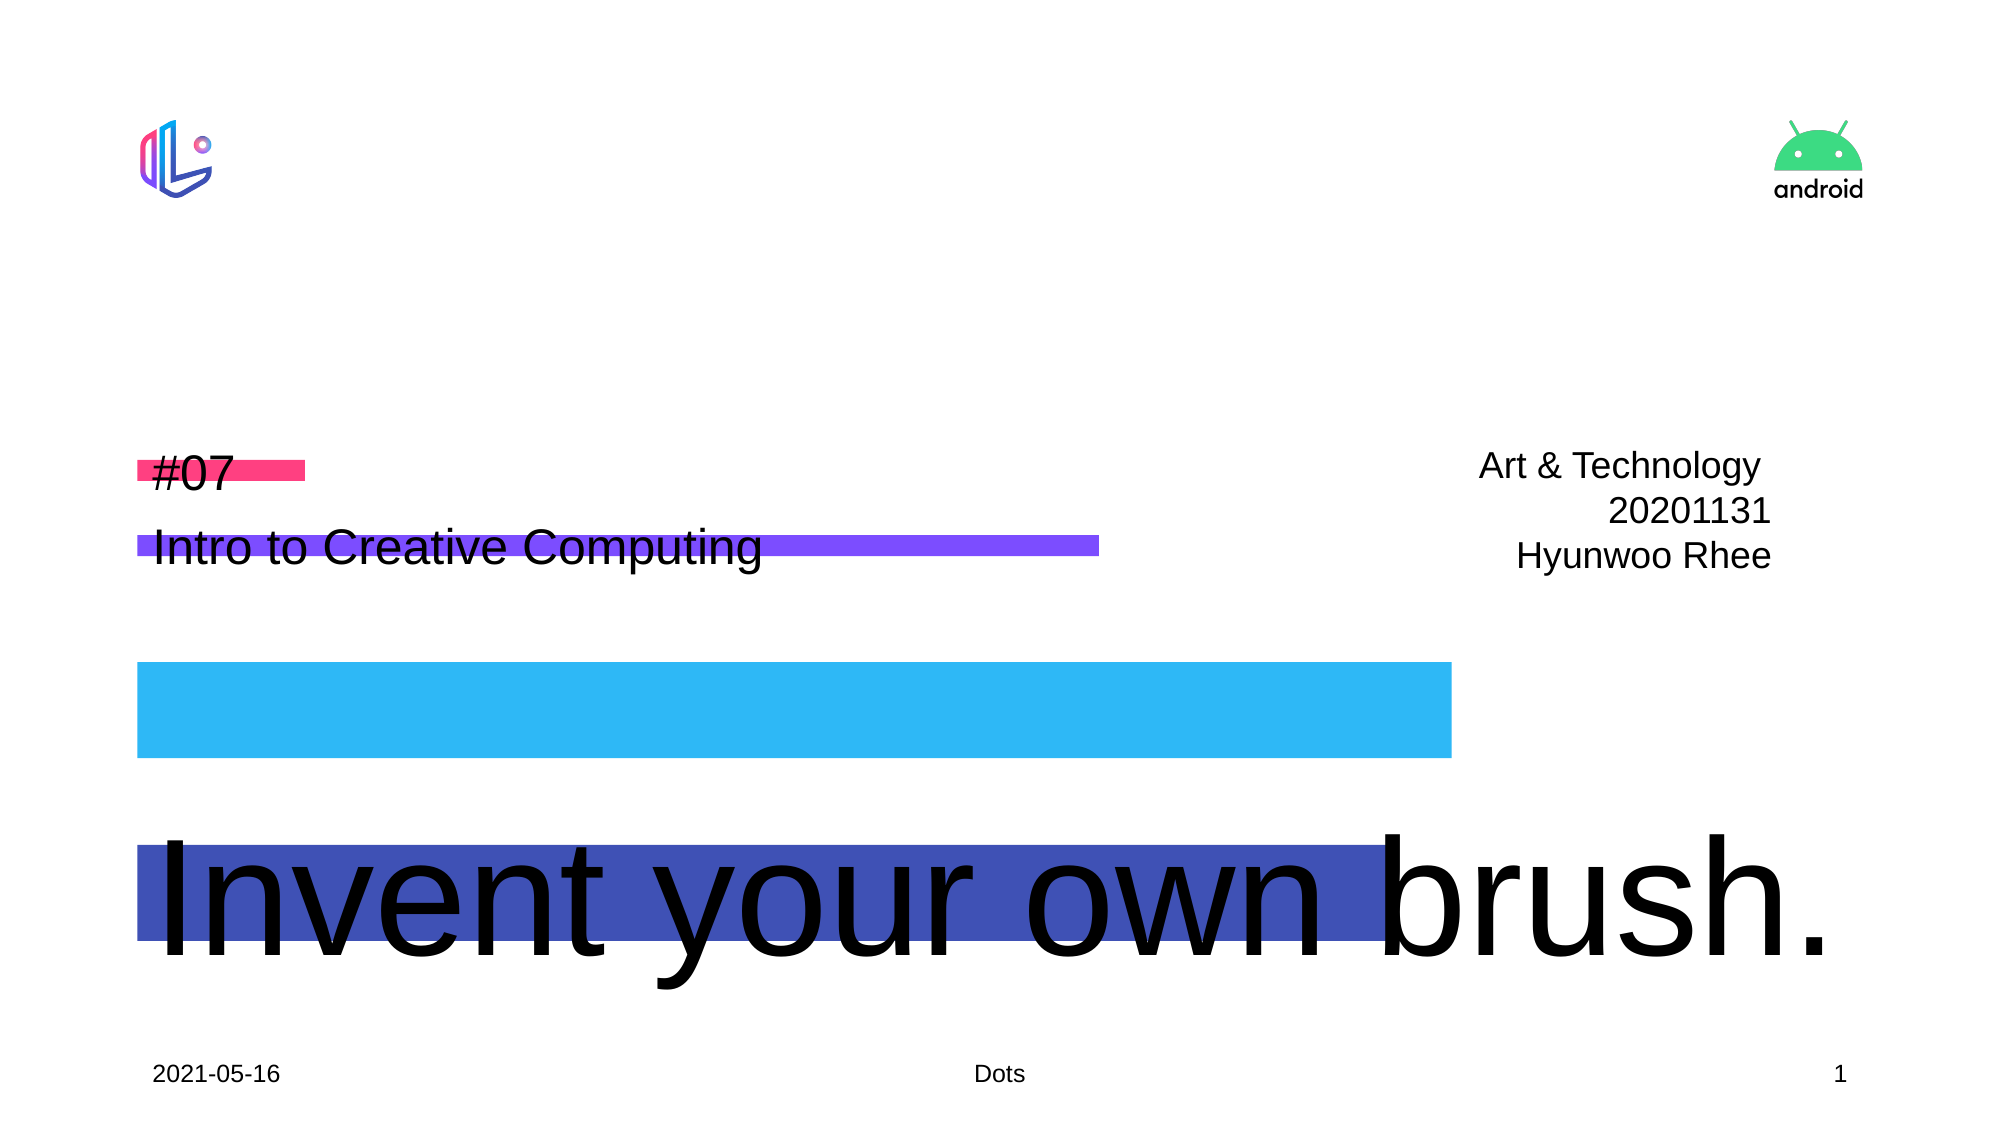

Art & Technology
20201131
Hyunwoo Rhee
#07
Intro to Creative Computing

# Invent your own brush.

2021-05-16
Dots
1